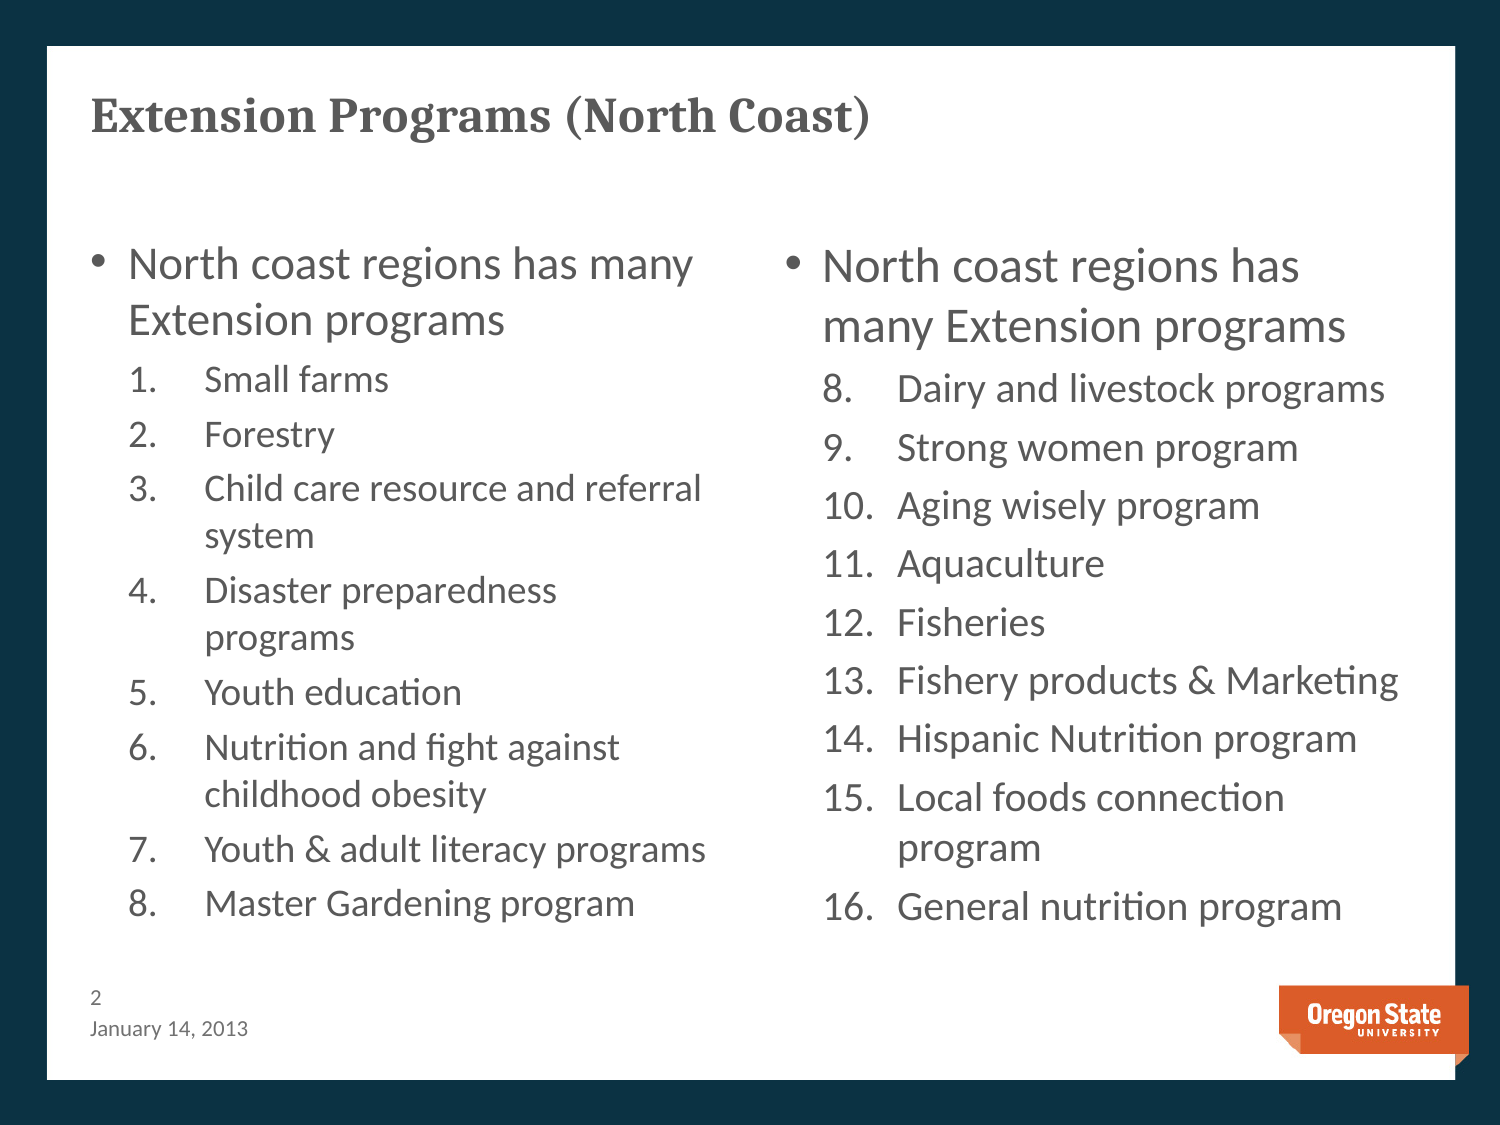

# Extension Programs (North Coast)
North coast regions has many Extension programs
Small farms
Forestry
Child care resource and referral system
Disaster preparedness programs
Youth education
Nutrition and fight against childhood obesity
Youth & adult literacy programs
Master Gardening program

North coast regions has many Extension programs
Dairy and livestock programs
Strong women program
Aging wisely program
Aquaculture
Fisheries
Fishery products & Marketing
Hispanic Nutrition program
Local foods connection program
General nutrition program

2
January 14, 2013